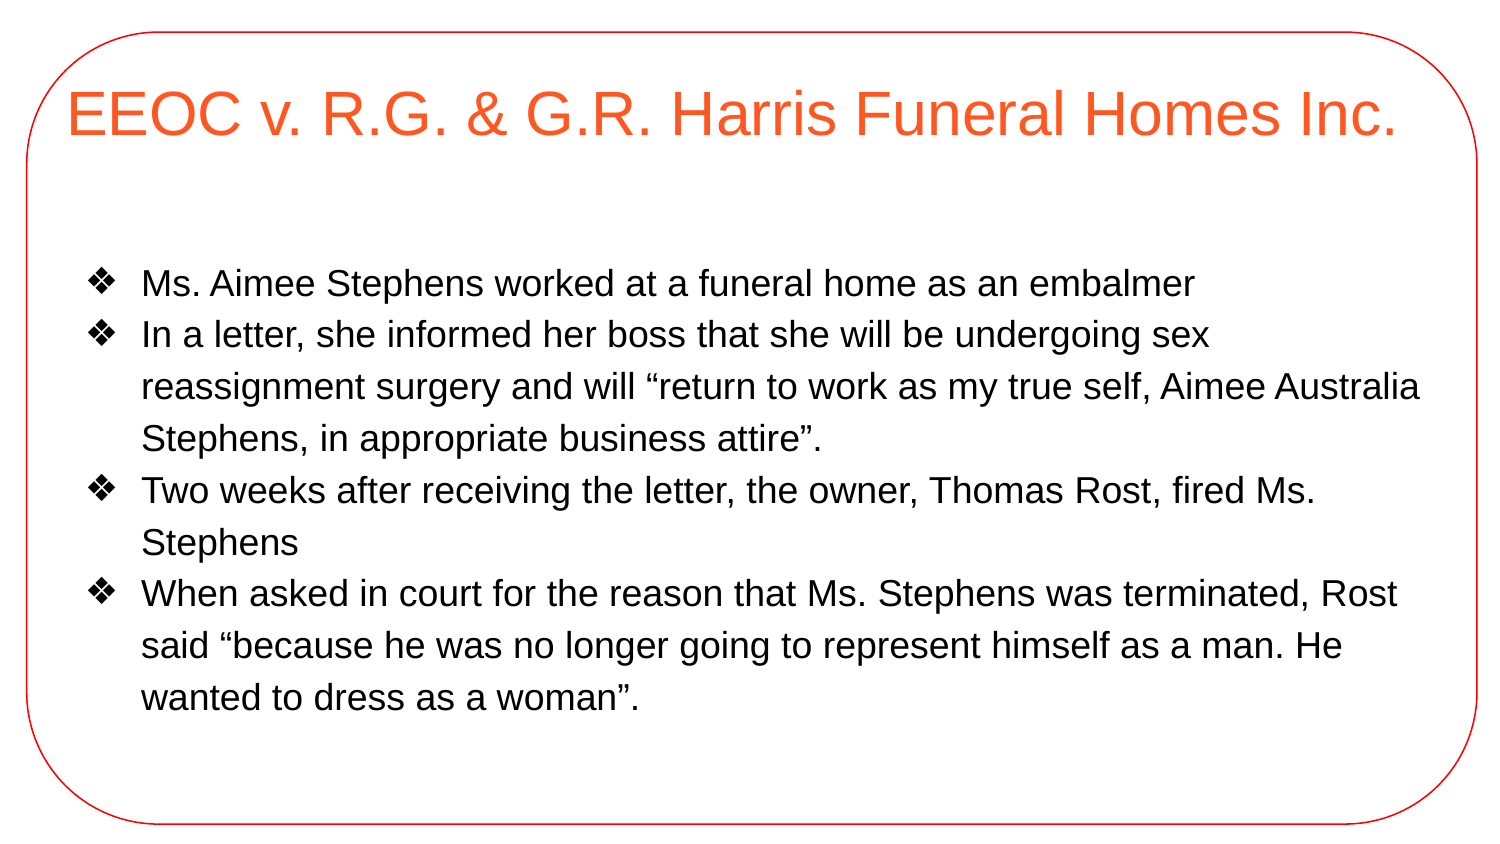

# EEOC v. R.G. & G.R. Harris Funeral Homes Inc.
Ms. Aimee Stephens worked at a funeral home as an embalmer
In a letter, she informed her boss that she will be undergoing sex reassignment surgery and will “return to work as my true self, Aimee Australia Stephens, in appropriate business attire”.
Two weeks after receiving the letter, the owner, Thomas Rost, fired Ms. Stephens
When asked in court for the reason that Ms. Stephens was terminated, Rost said “because he was no longer going to represent himself as a man. He wanted to dress as a woman”.